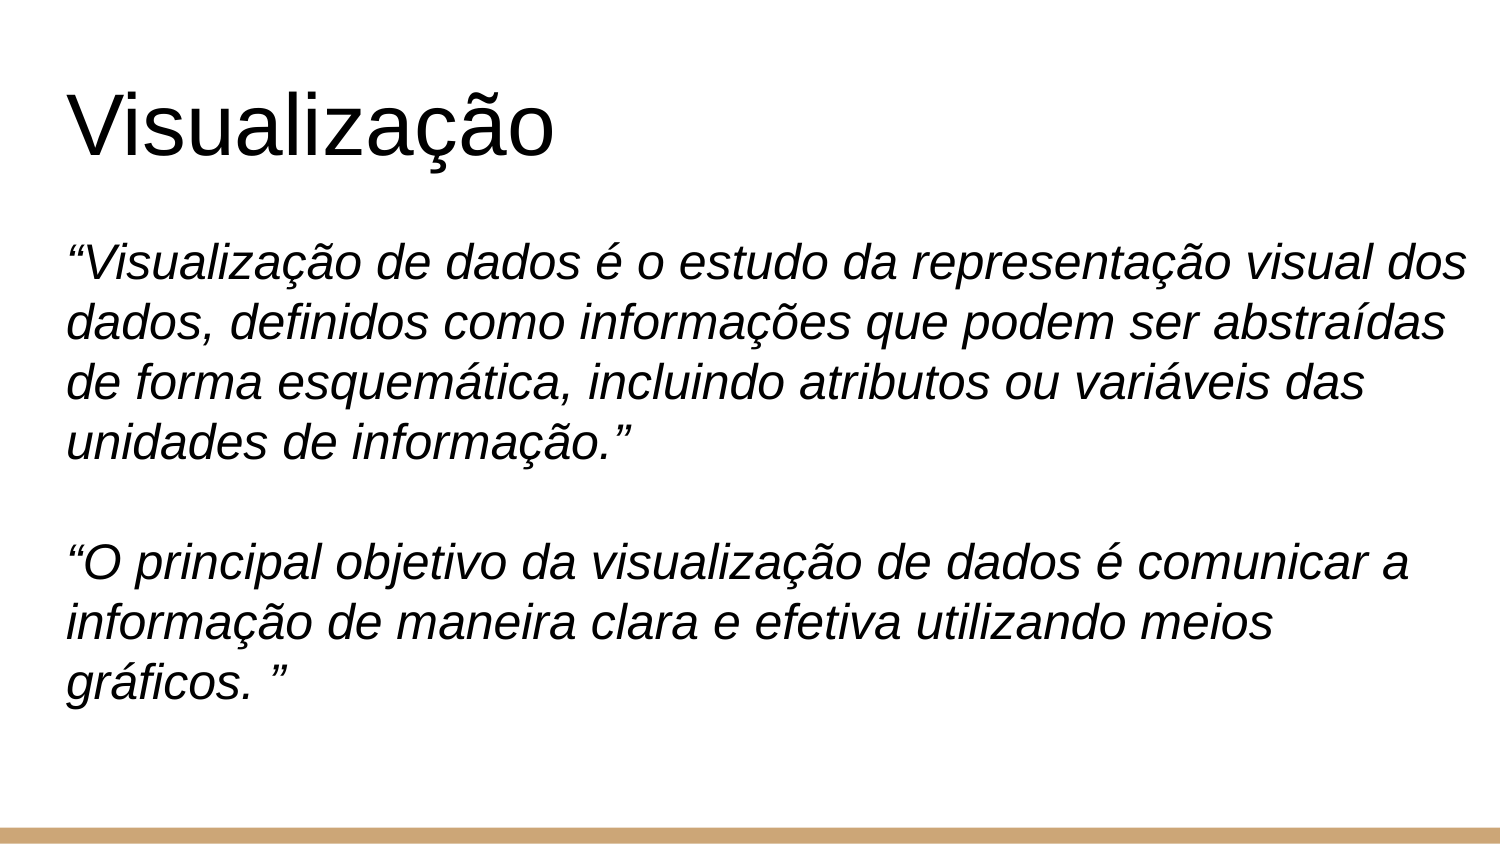

# Visualização
“Visualização de dados é o estudo da representação visual dos dados, definidos como informações que podem ser abstraídas de forma esquemática, incluindo atributos ou variáveis das unidades de informação.”

“O principal objetivo da visualização de dados é comunicar a informação de maneira clara e efetiva utilizando meios gráficos. ”